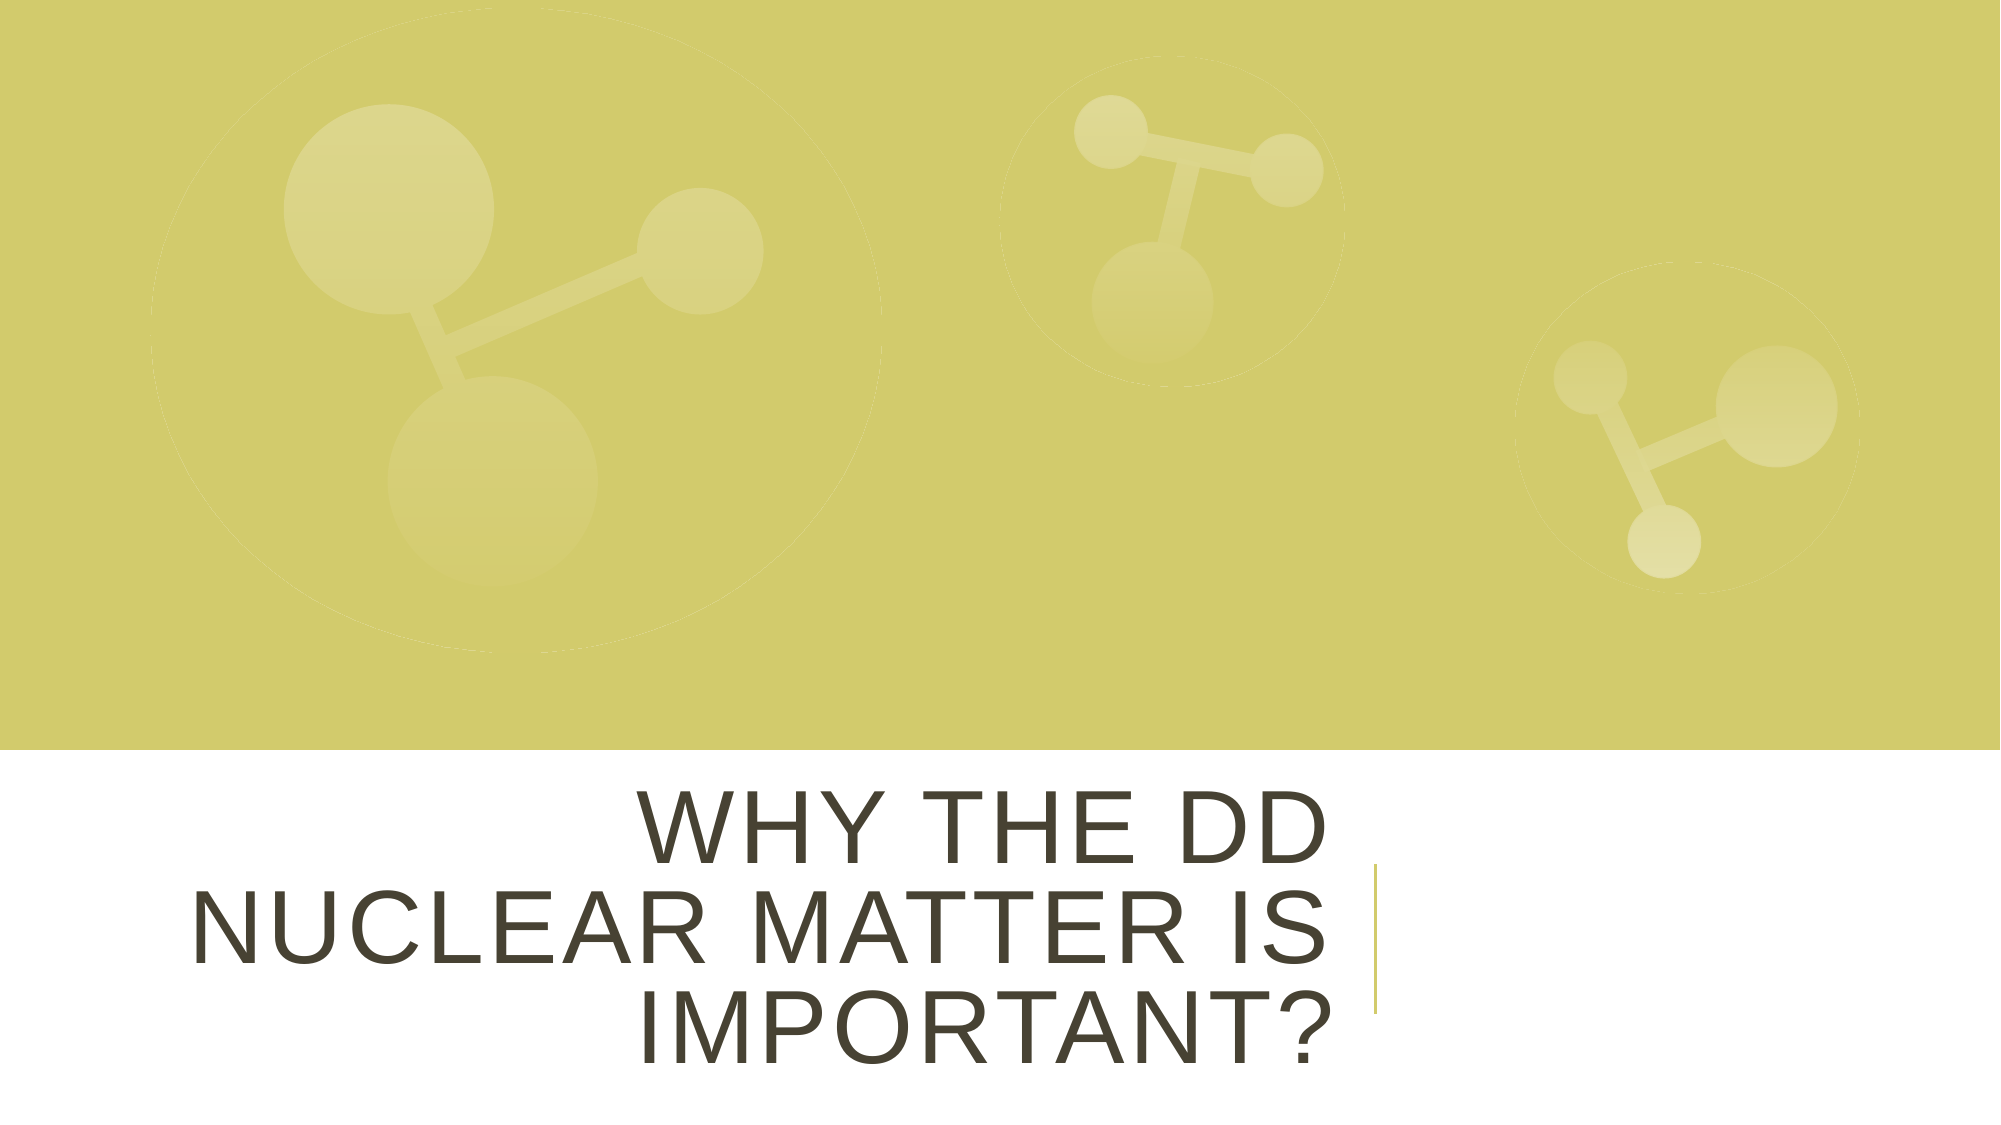

# Why the DD nuclear matter is important?